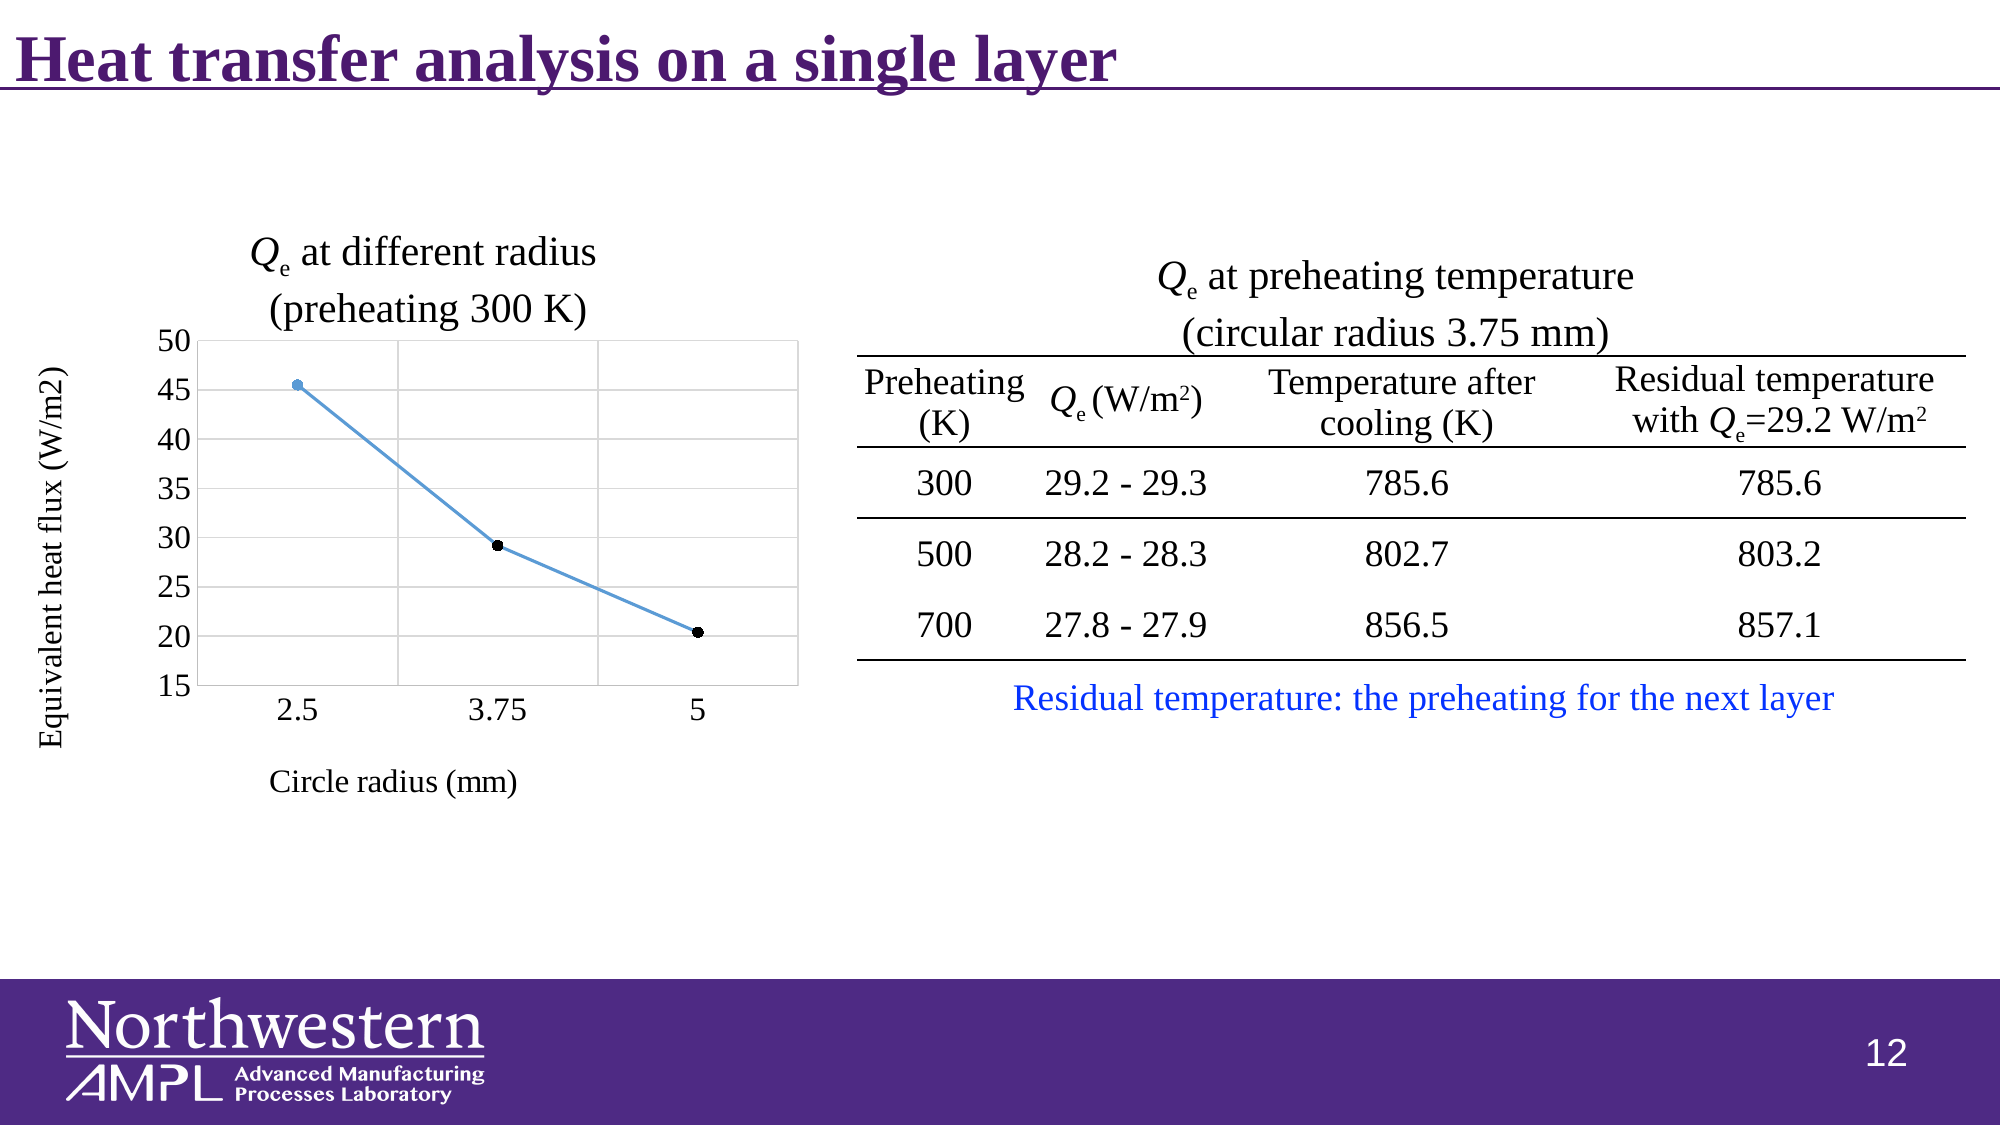

# Heat transfer analysis on a single layer
Qe at different radius
(preheating 300 K)
Qe at preheating temperature
(circular radius 3.75 mm)

### Chart

| Category |  |
|---|---|
| 2.5 | 45.5 |
| 3.75 | 29.2 |
| 5 | 20.4 |
| Preheating (K) | Qe (W/m2) | Temperature after cooling (K) | Residual temperature with Qe=29.2 W/m2 |
| --- | --- | --- | --- |
| 300 | 29.2 - 29.3 | 785.6 | 785.6 |
| 500 | 28.2 - 28.3 | 802.7 | 803.2 |
| 700 | 27.8 - 27.9 | 856.5 | 857.1 |
Residual temperature: the preheating for the next layer